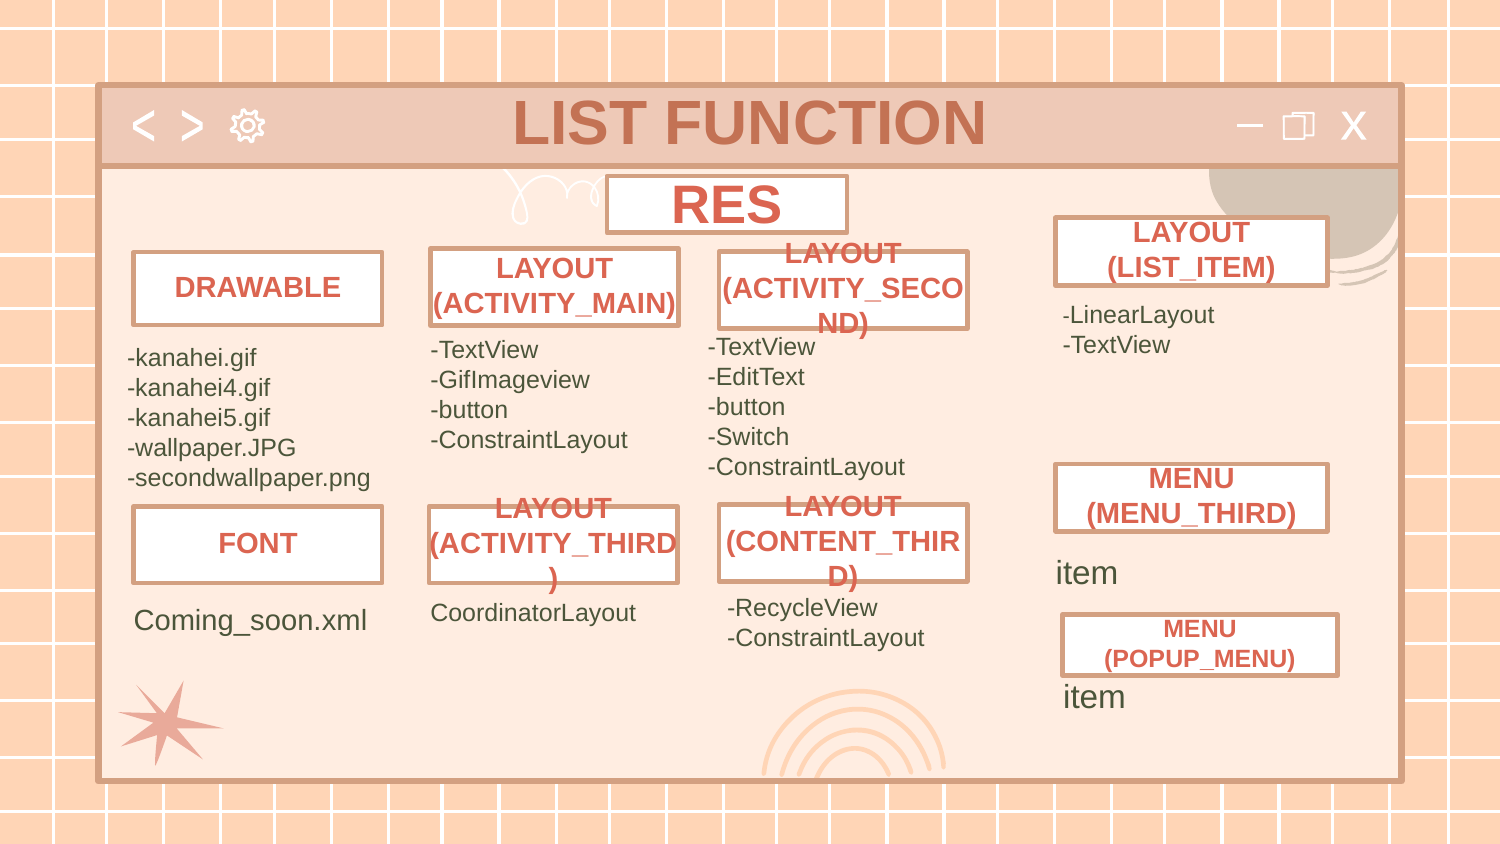

# LIST FUNCTION
RES
LAYOUT
(LIST_ITEM)
LAYOUT
(ACTIVITY_MAIN)
LAYOUT
(ACTIVITY_SECOND)
DRAWABLE
-LinearLayout
-TextView

-TextView
-GifImageview
-button
-ConstraintLayout

-kanahei.gif
-kanahei4.gif
-kanahei5.gif
-wallpaper.JPG
-secondwallpaper.png

-TextView
-EditText
-button
-Switch
-ConstraintLayout

MENU
(MENU_THIRD)
LAYOUT
(CONTENT_THIRD)
FONT
LAYOUT
(ACTIVITY_THIRD)
item
CoordinatorLayout

-RecycleView
-ConstraintLayout

MENU
(POPUP_MENU)
Coming_soon.xml

item